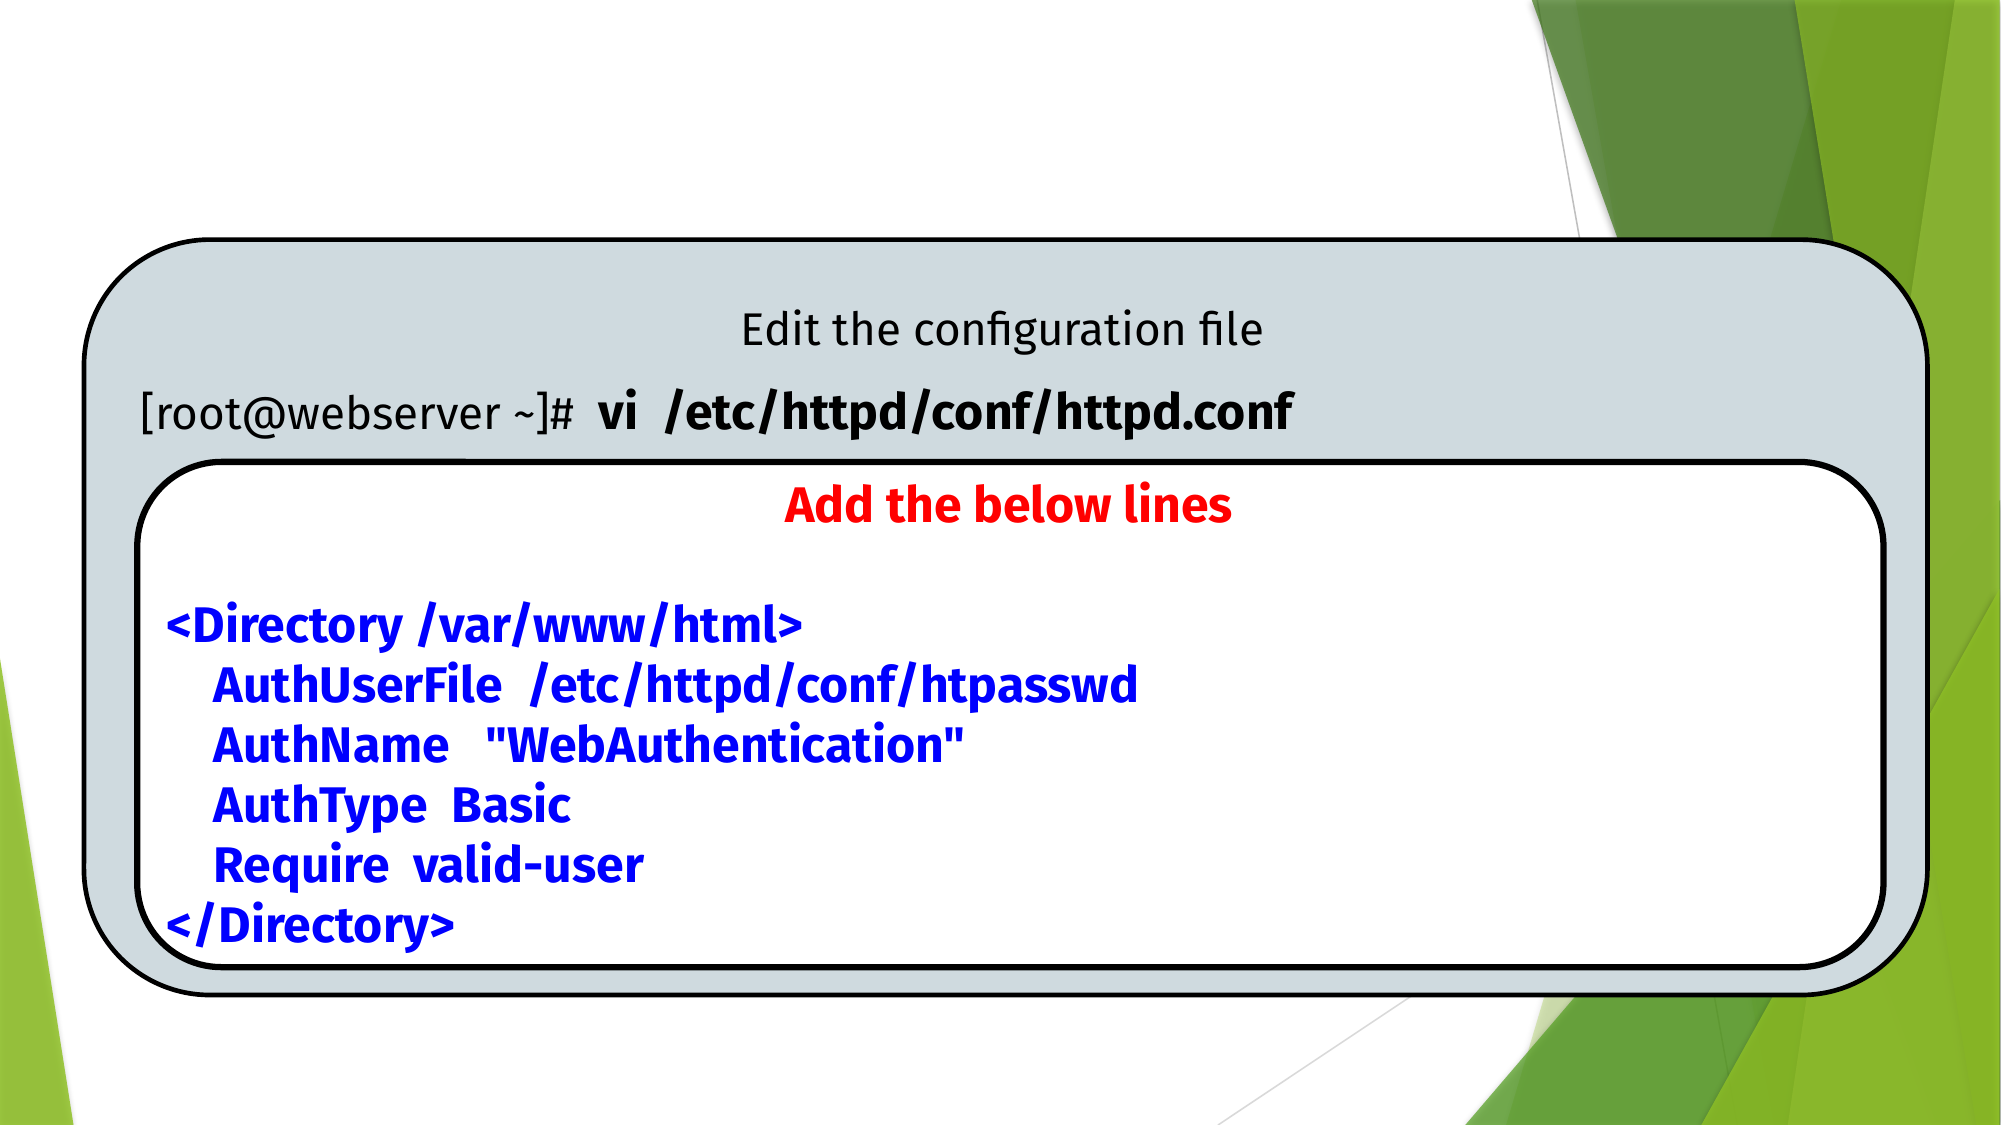

# Authentication Configuration

Edit the configuration file
[root@webserver ~]#  vi  /etc/httpd/conf/httpd.conf

Add the below lines

<Directory /var/www/html>
    AuthUserFile  /etc/httpd/conf/htpasswd
    AuthName   "WebAuthentication"
    AuthType  Basic
    Require  valid-user
</Directory>